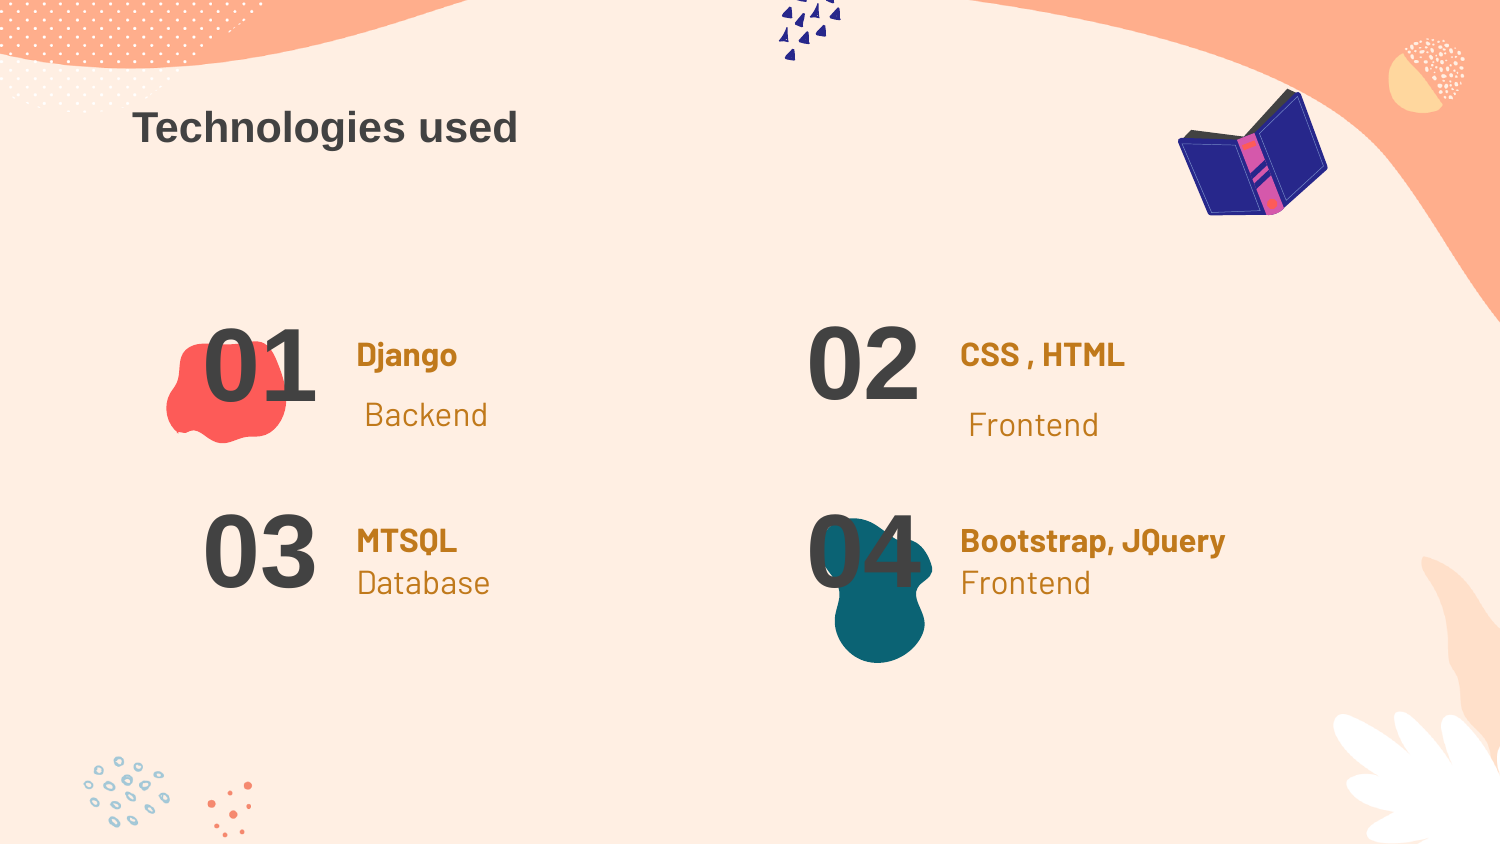

Technologies used
02
# 01
Django
CSS , HTML

Backend
Frontend
03
04
MTSQL
Bootstrap, JQuery

Database
Frontend